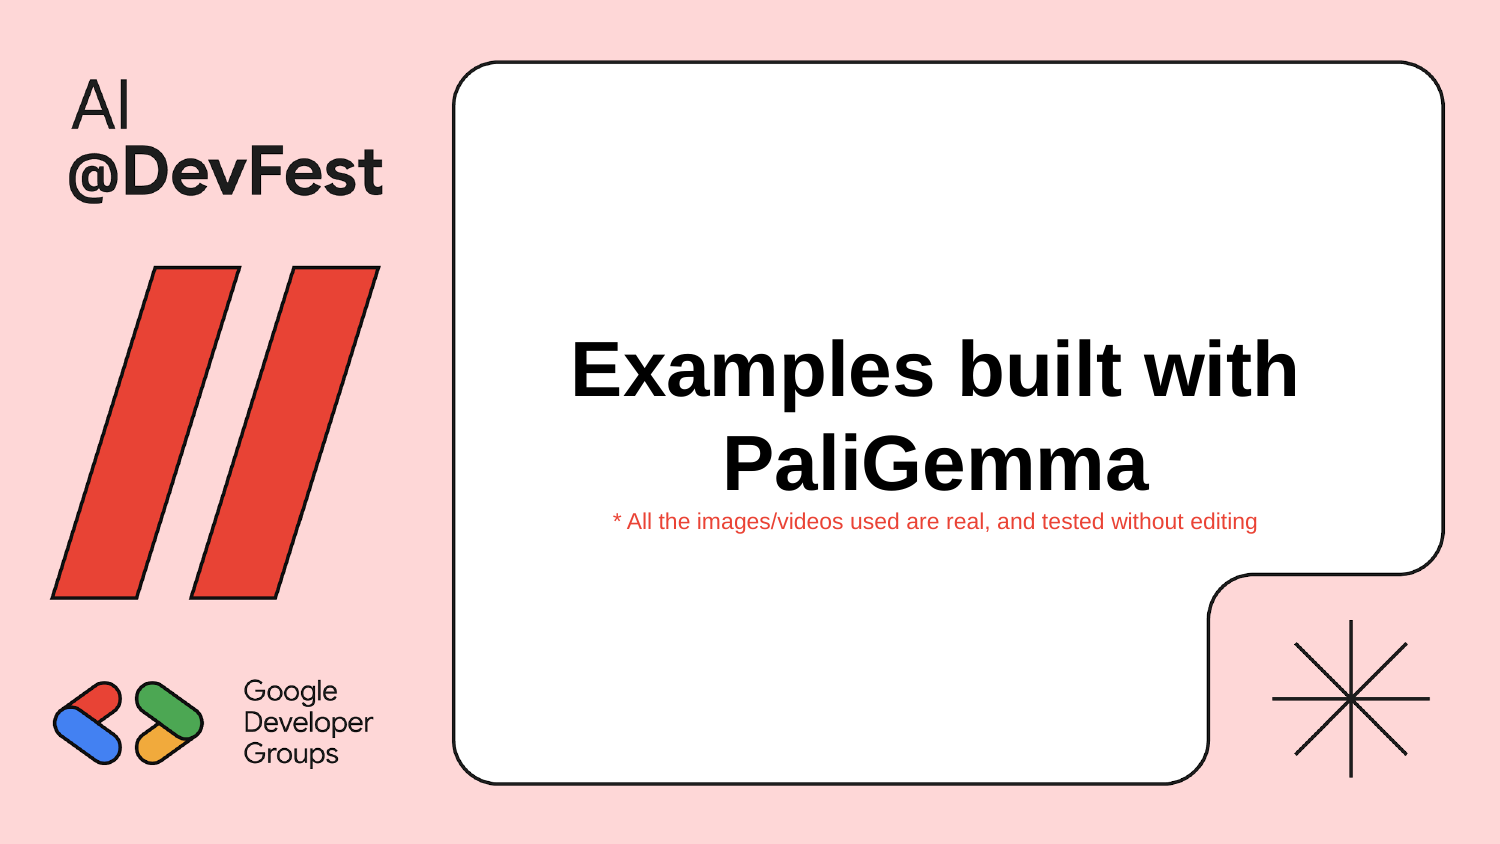

Examples built with PaliGemma
* All the images/videos used are real, and tested without editing